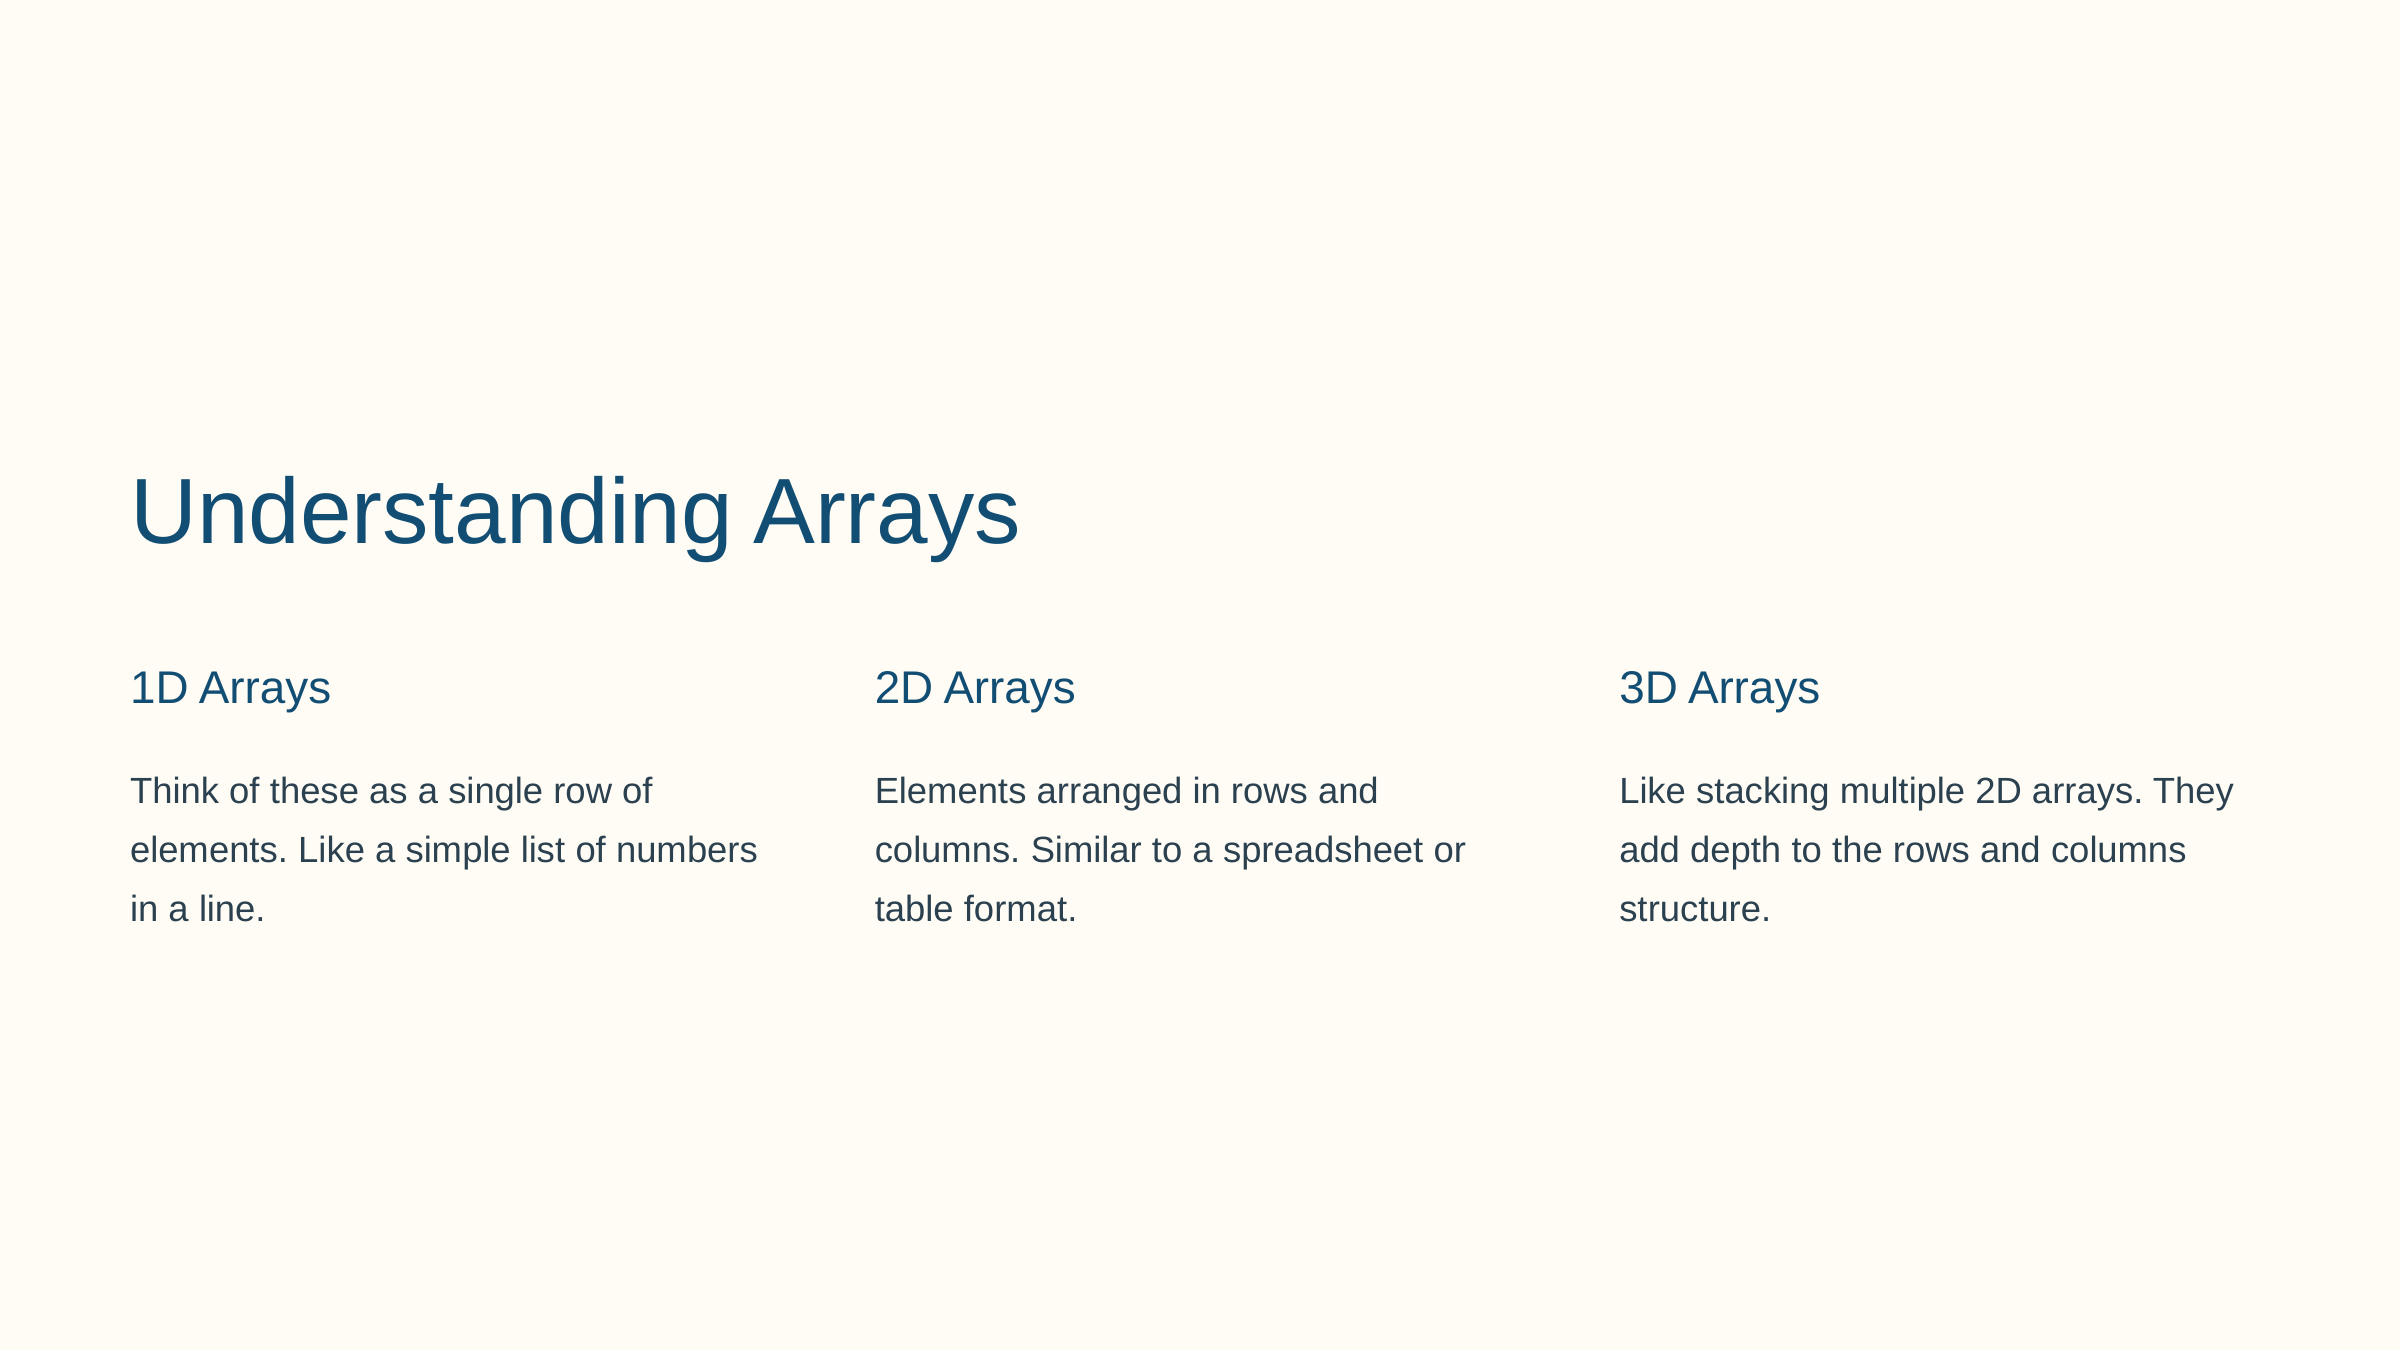

Understanding Arrays
1D Arrays
2D Arrays
3D Arrays
Think of these as a single row of elements. Like a simple list of numbers in a line.
Elements arranged in rows and columns. Similar to a spreadsheet or table format.
Like stacking multiple 2D arrays. They add depth to the rows and columns structure.